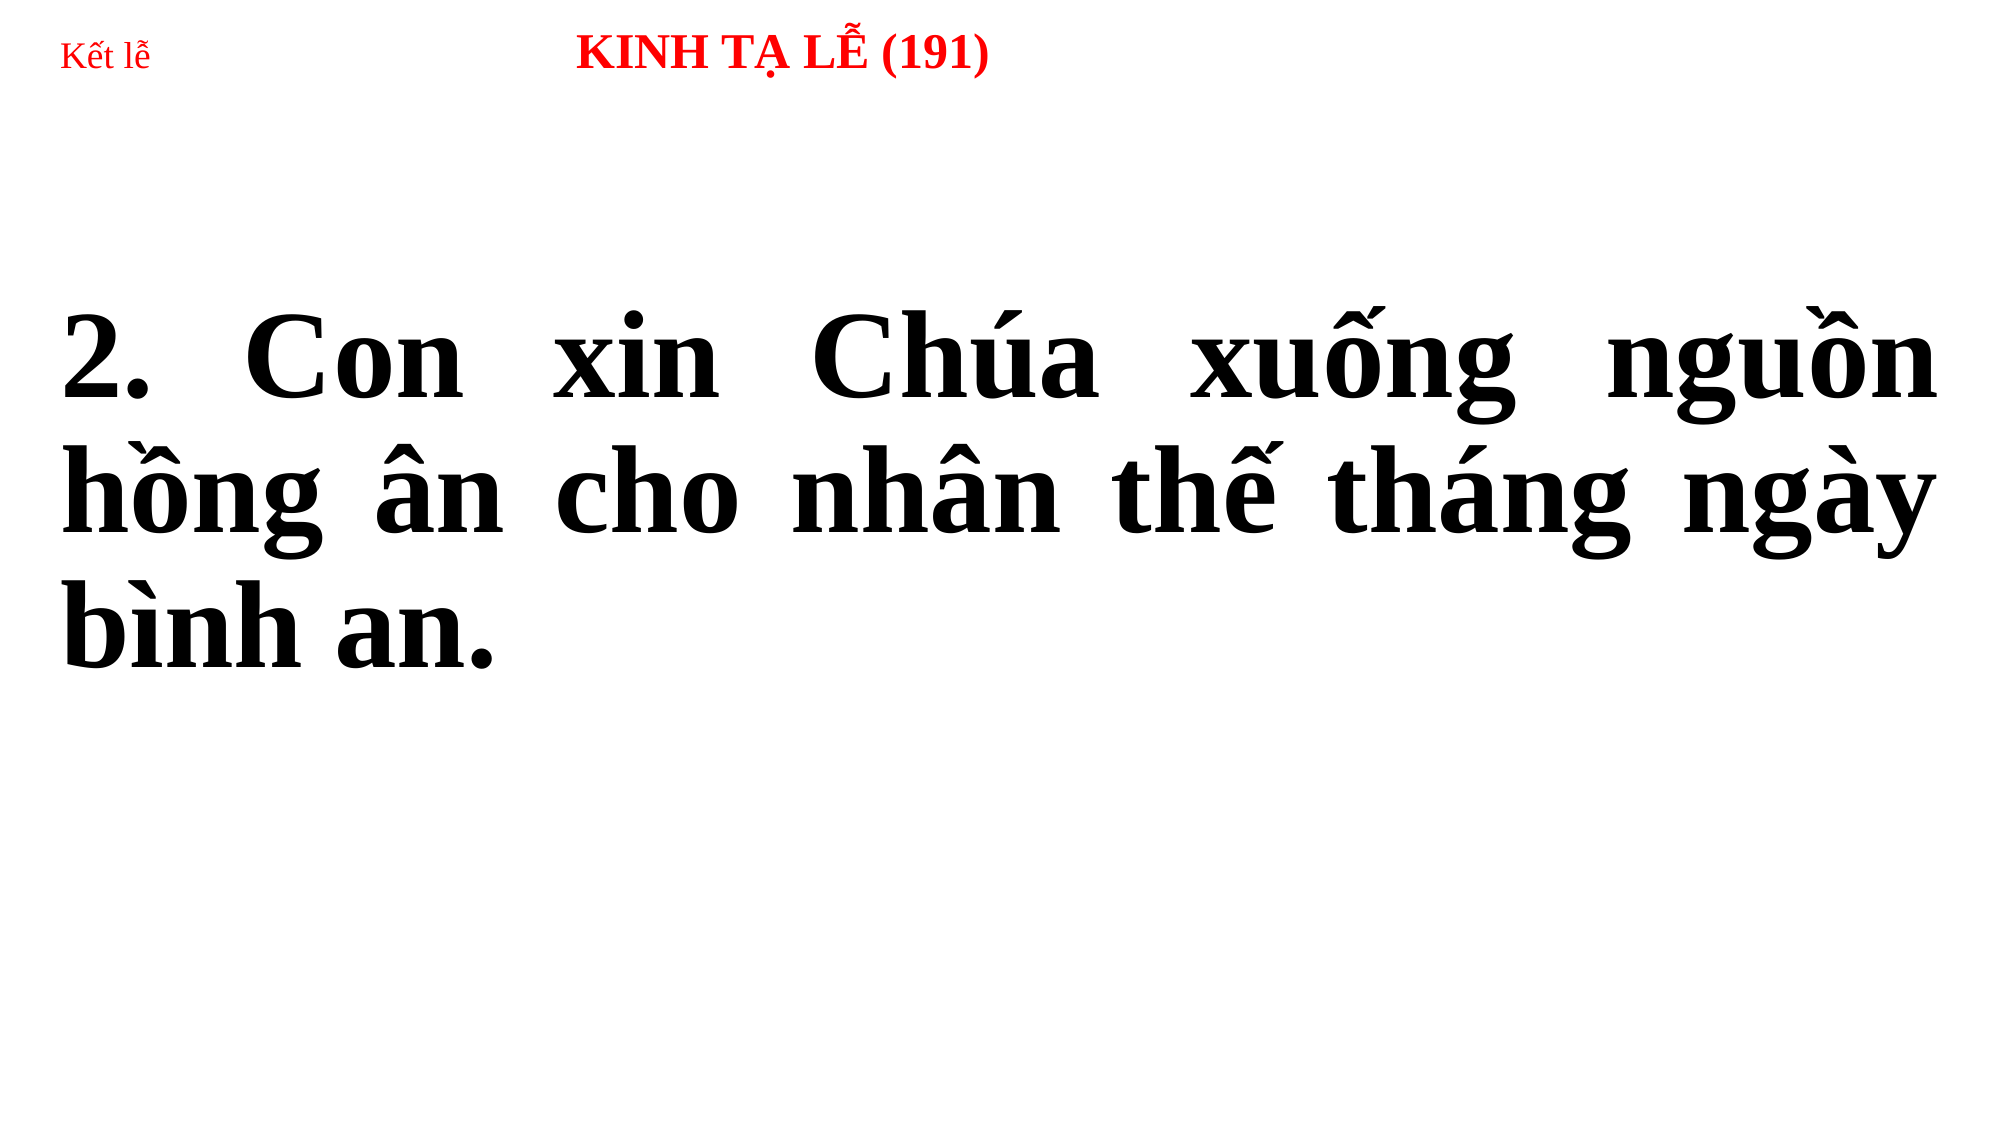

# Kết lễ                                     	       KINH TẠ LỄ (191)
2. Con xin Chúa xuống nguồn hồng ân cho nhân thế tháng ngày bình an.